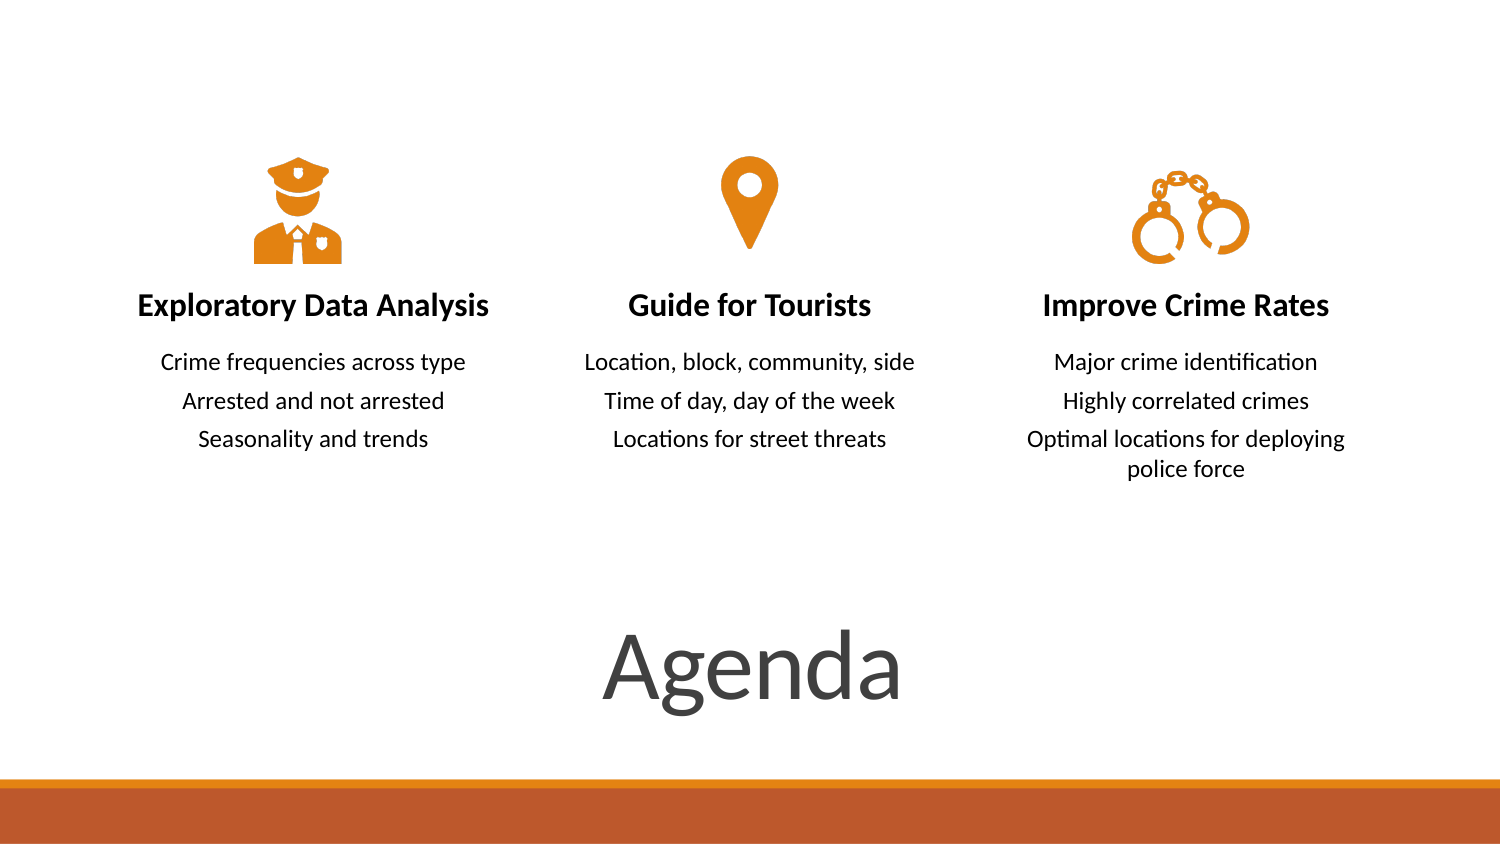

/
Exploratory Data Analysis
Crime frequencies across type
Arrested and not arrested
Seasonality and trends
Guide for Tourists
Location, block, community, side
Time of day, day of the week
Locations for street threats
Improve Crime Rates
Major crime identification
Highly correlated crimes
Optimal locations for deploying police force
# Agenda